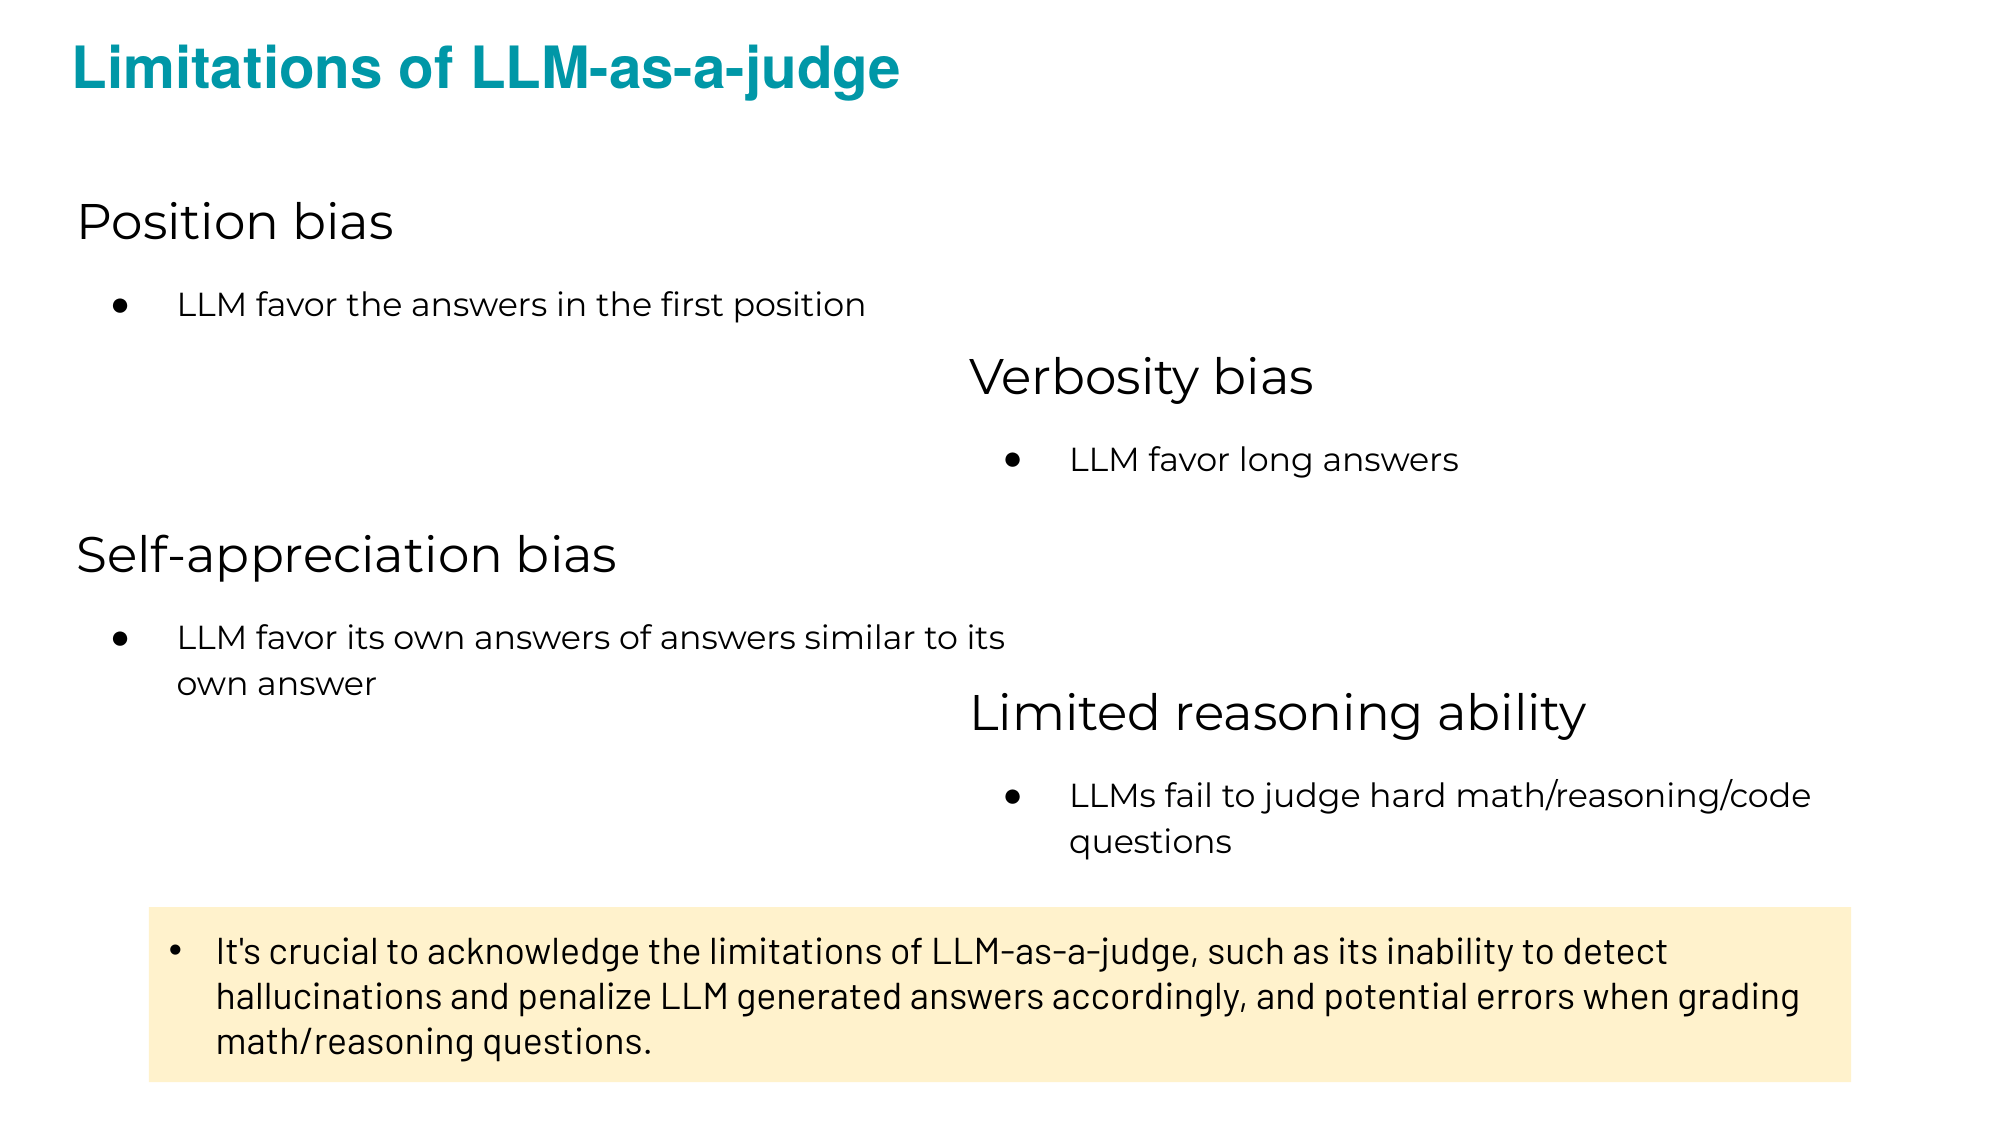

KR 2024: LLMs are Human-like Annotators
86
Limitations of LLM-as-a-judge
Position bias
LLM favor the answers in the first position
Verbosity bias
LLM favor long answers
Self-appreciation bias
LLM favor its own answers of answers similar to its own answer
Limited reasoning ability
LLMs fail to judge hard math/reasoning/code questions
It's crucial to acknowledge the limitations of LLM-as-a-judge, such as its inability to detect hallucinations and penalize LLM generated answers accordingly, and potential errors when grading math/reasoning questions.